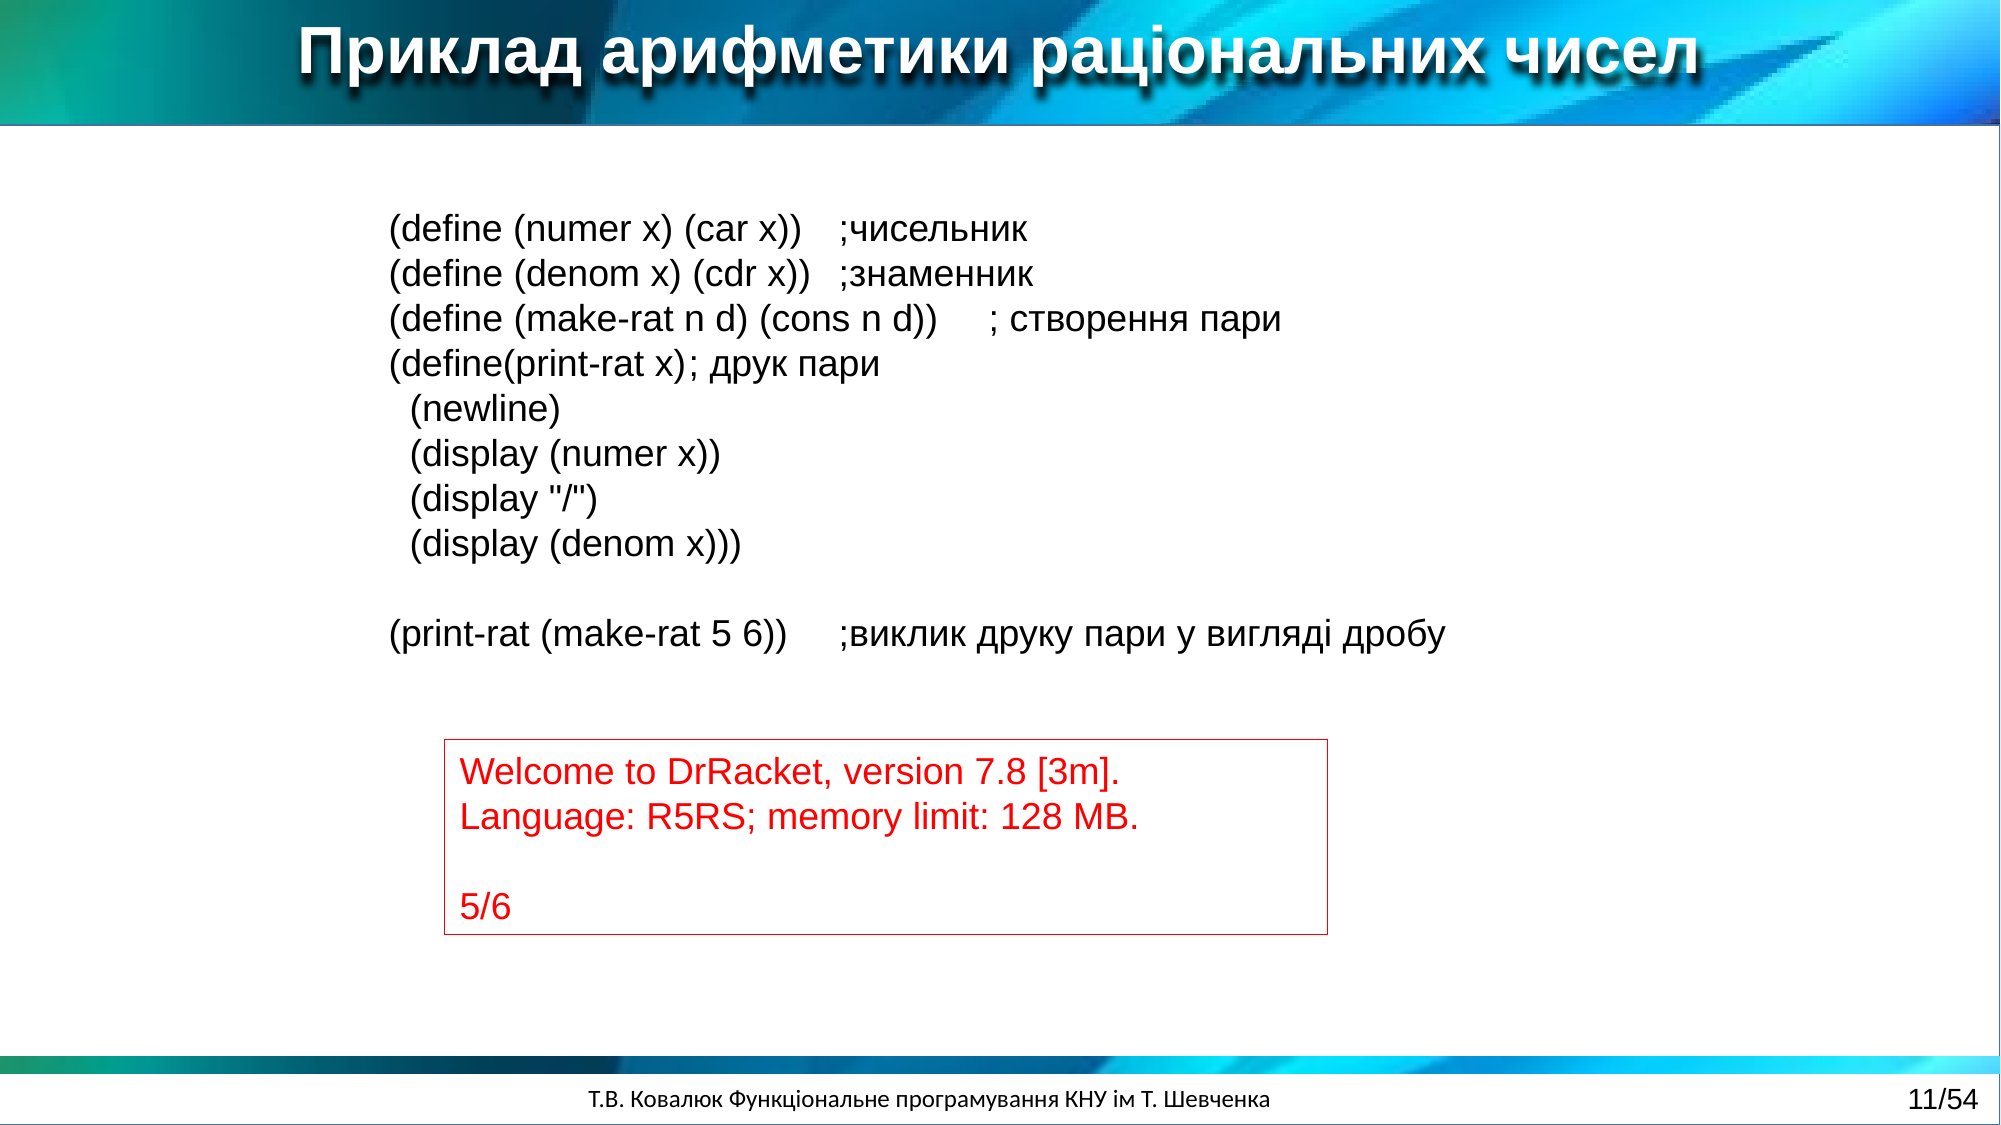

Приклад арифметики раціональних чисел
(define (numer x) (car x))	;чисельник
(define (denom x) (cdr x))	;знаменник
(define (make-rat n d) (cons n d))	; створення пари
(define(print-rat x)	; друк пари
  (newline)
  (display (numer x))
  (display "/")
  (display (denom x)))

(print-rat (make-rat 5 6))	;виклик друку пари у вигляді дробу
Welcome to DrRacket, version 7.8 [3m].
Language: R5RS; memory limit: 128 MB.

5/6
11/54